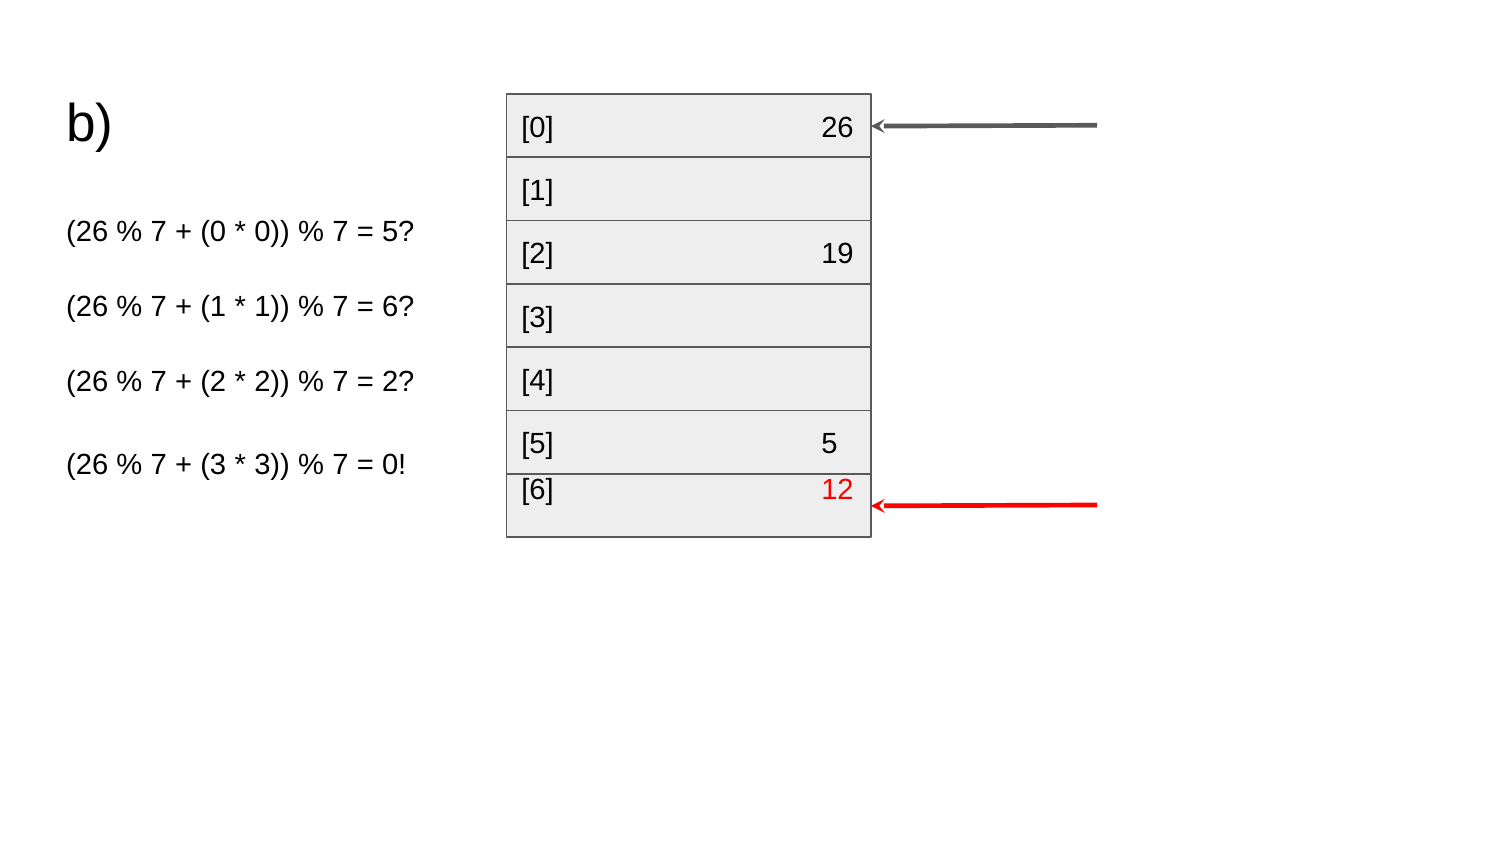

# b)
[0]		26
[1]
(26 % 7 + (0 * 0)) % 7 = 5?
[2]		19
(26 % 7 + (1 * 1)) % 7 = 6?
[3]
[4]
(26 % 7 + (2 * 2)) % 7 = 2?
[5]		5
(26 % 7 + (3 * 3)) % 7 = 0!
[6]		12